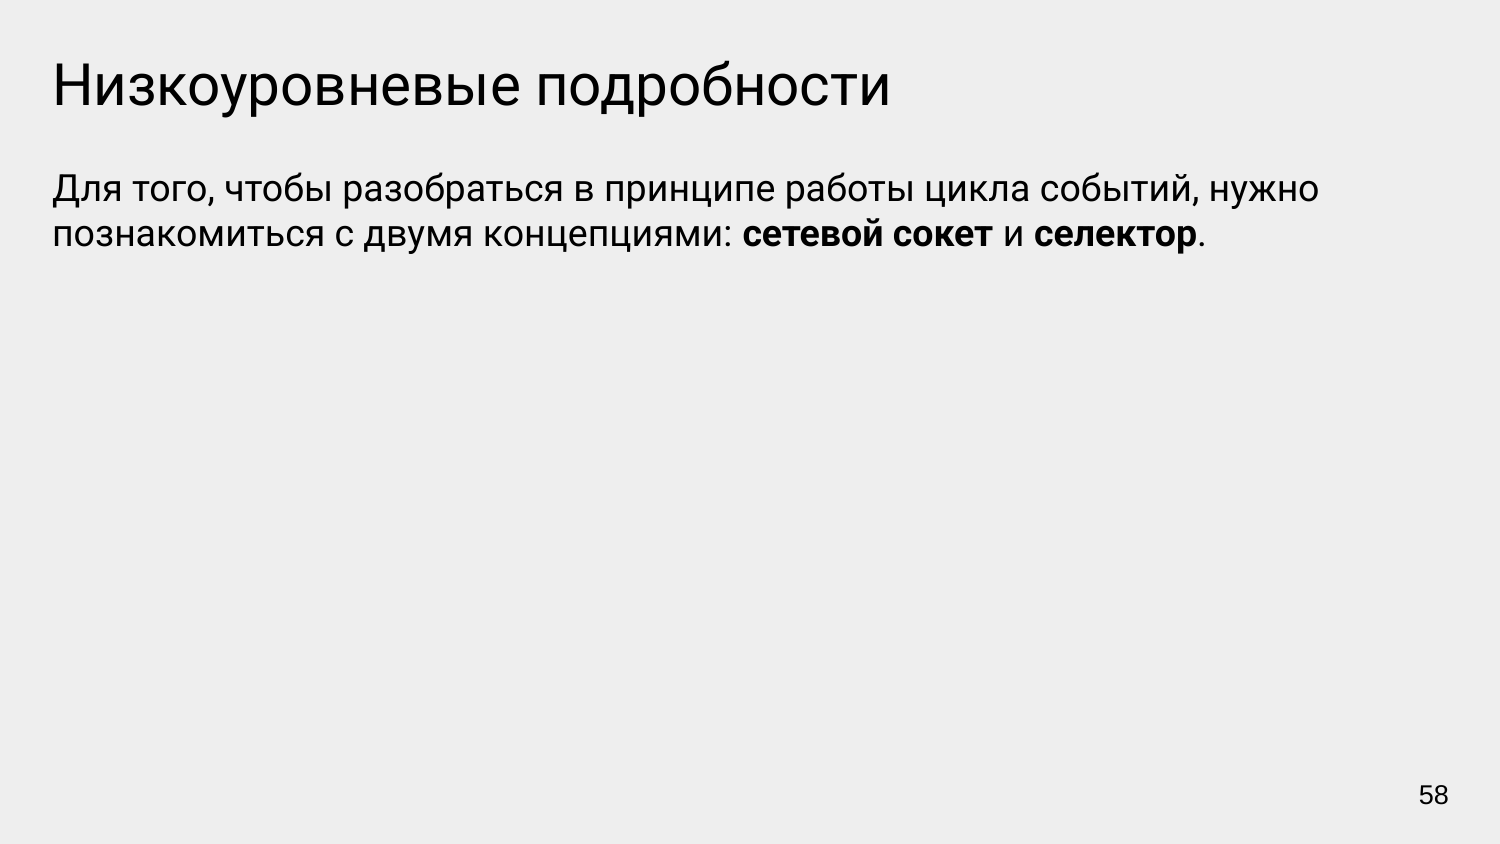

# Низкоуровневые подробности
Для того, чтобы разобраться в принципе работы цикла событий, нужно познакомиться с двумя концепциями: сетевой сокет и селектор.
58